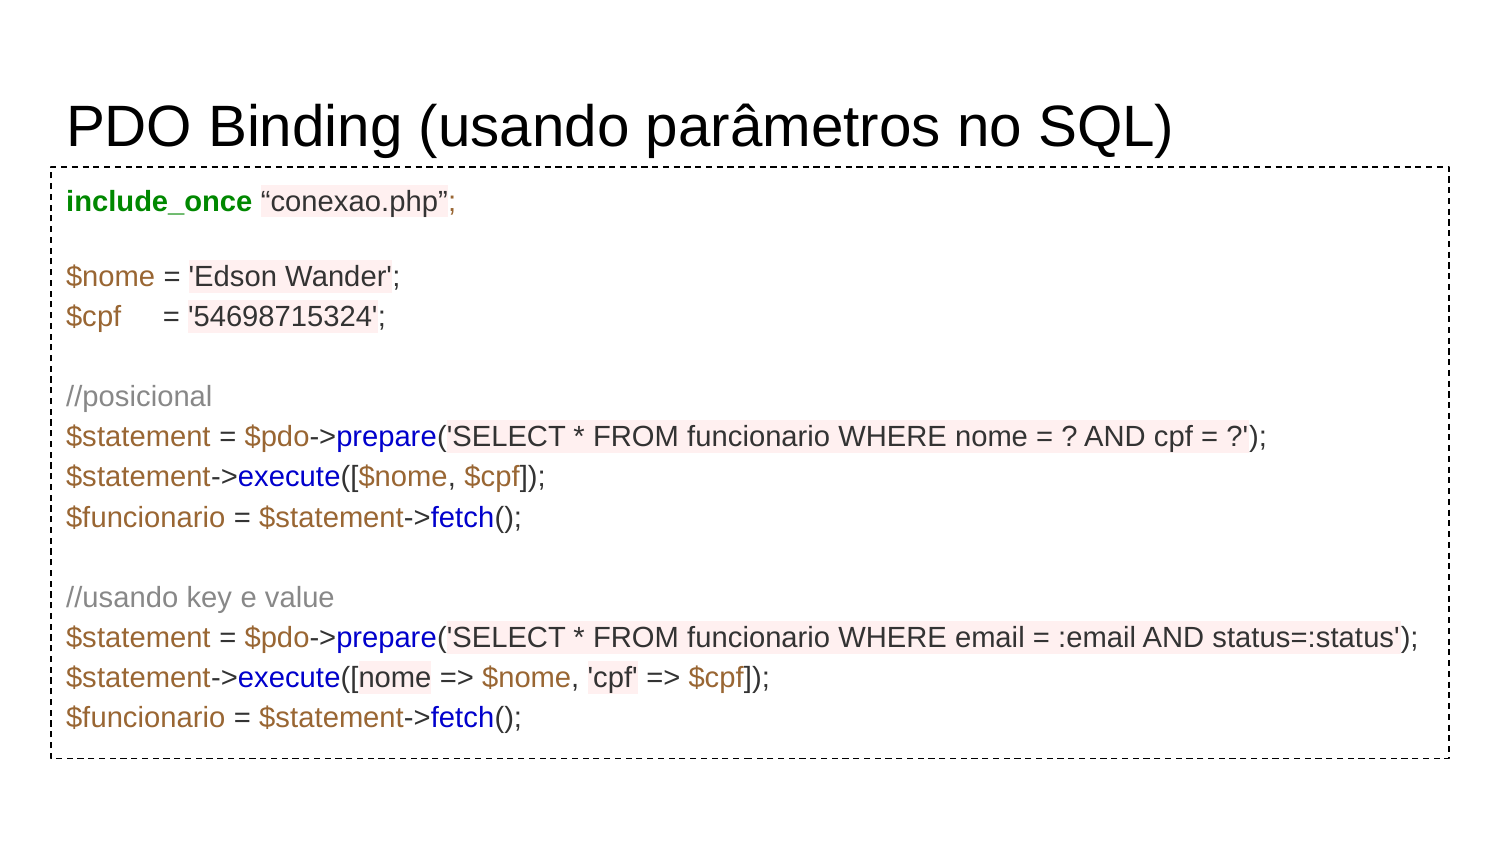

# PDO Binding (usando parâmetros no SQL)
include_once “conexao.php”;

$nome = 'Edson Wander';
$cpf     = '54698715324';

//posicional
$statement = $pdo->prepare('SELECT * FROM funcionario WHERE nome = ? AND cpf = ?');
$statement->execute([$nome, $cpf]);
$funcionario = $statement->fetch();

//usando key e value
$statement = $pdo->prepare('SELECT * FROM funcionario WHERE email = :email AND status=:status');
$statement->execute([nome => $nome, 'cpf' => $cpf]);
$funcionario = $statement->fetch();